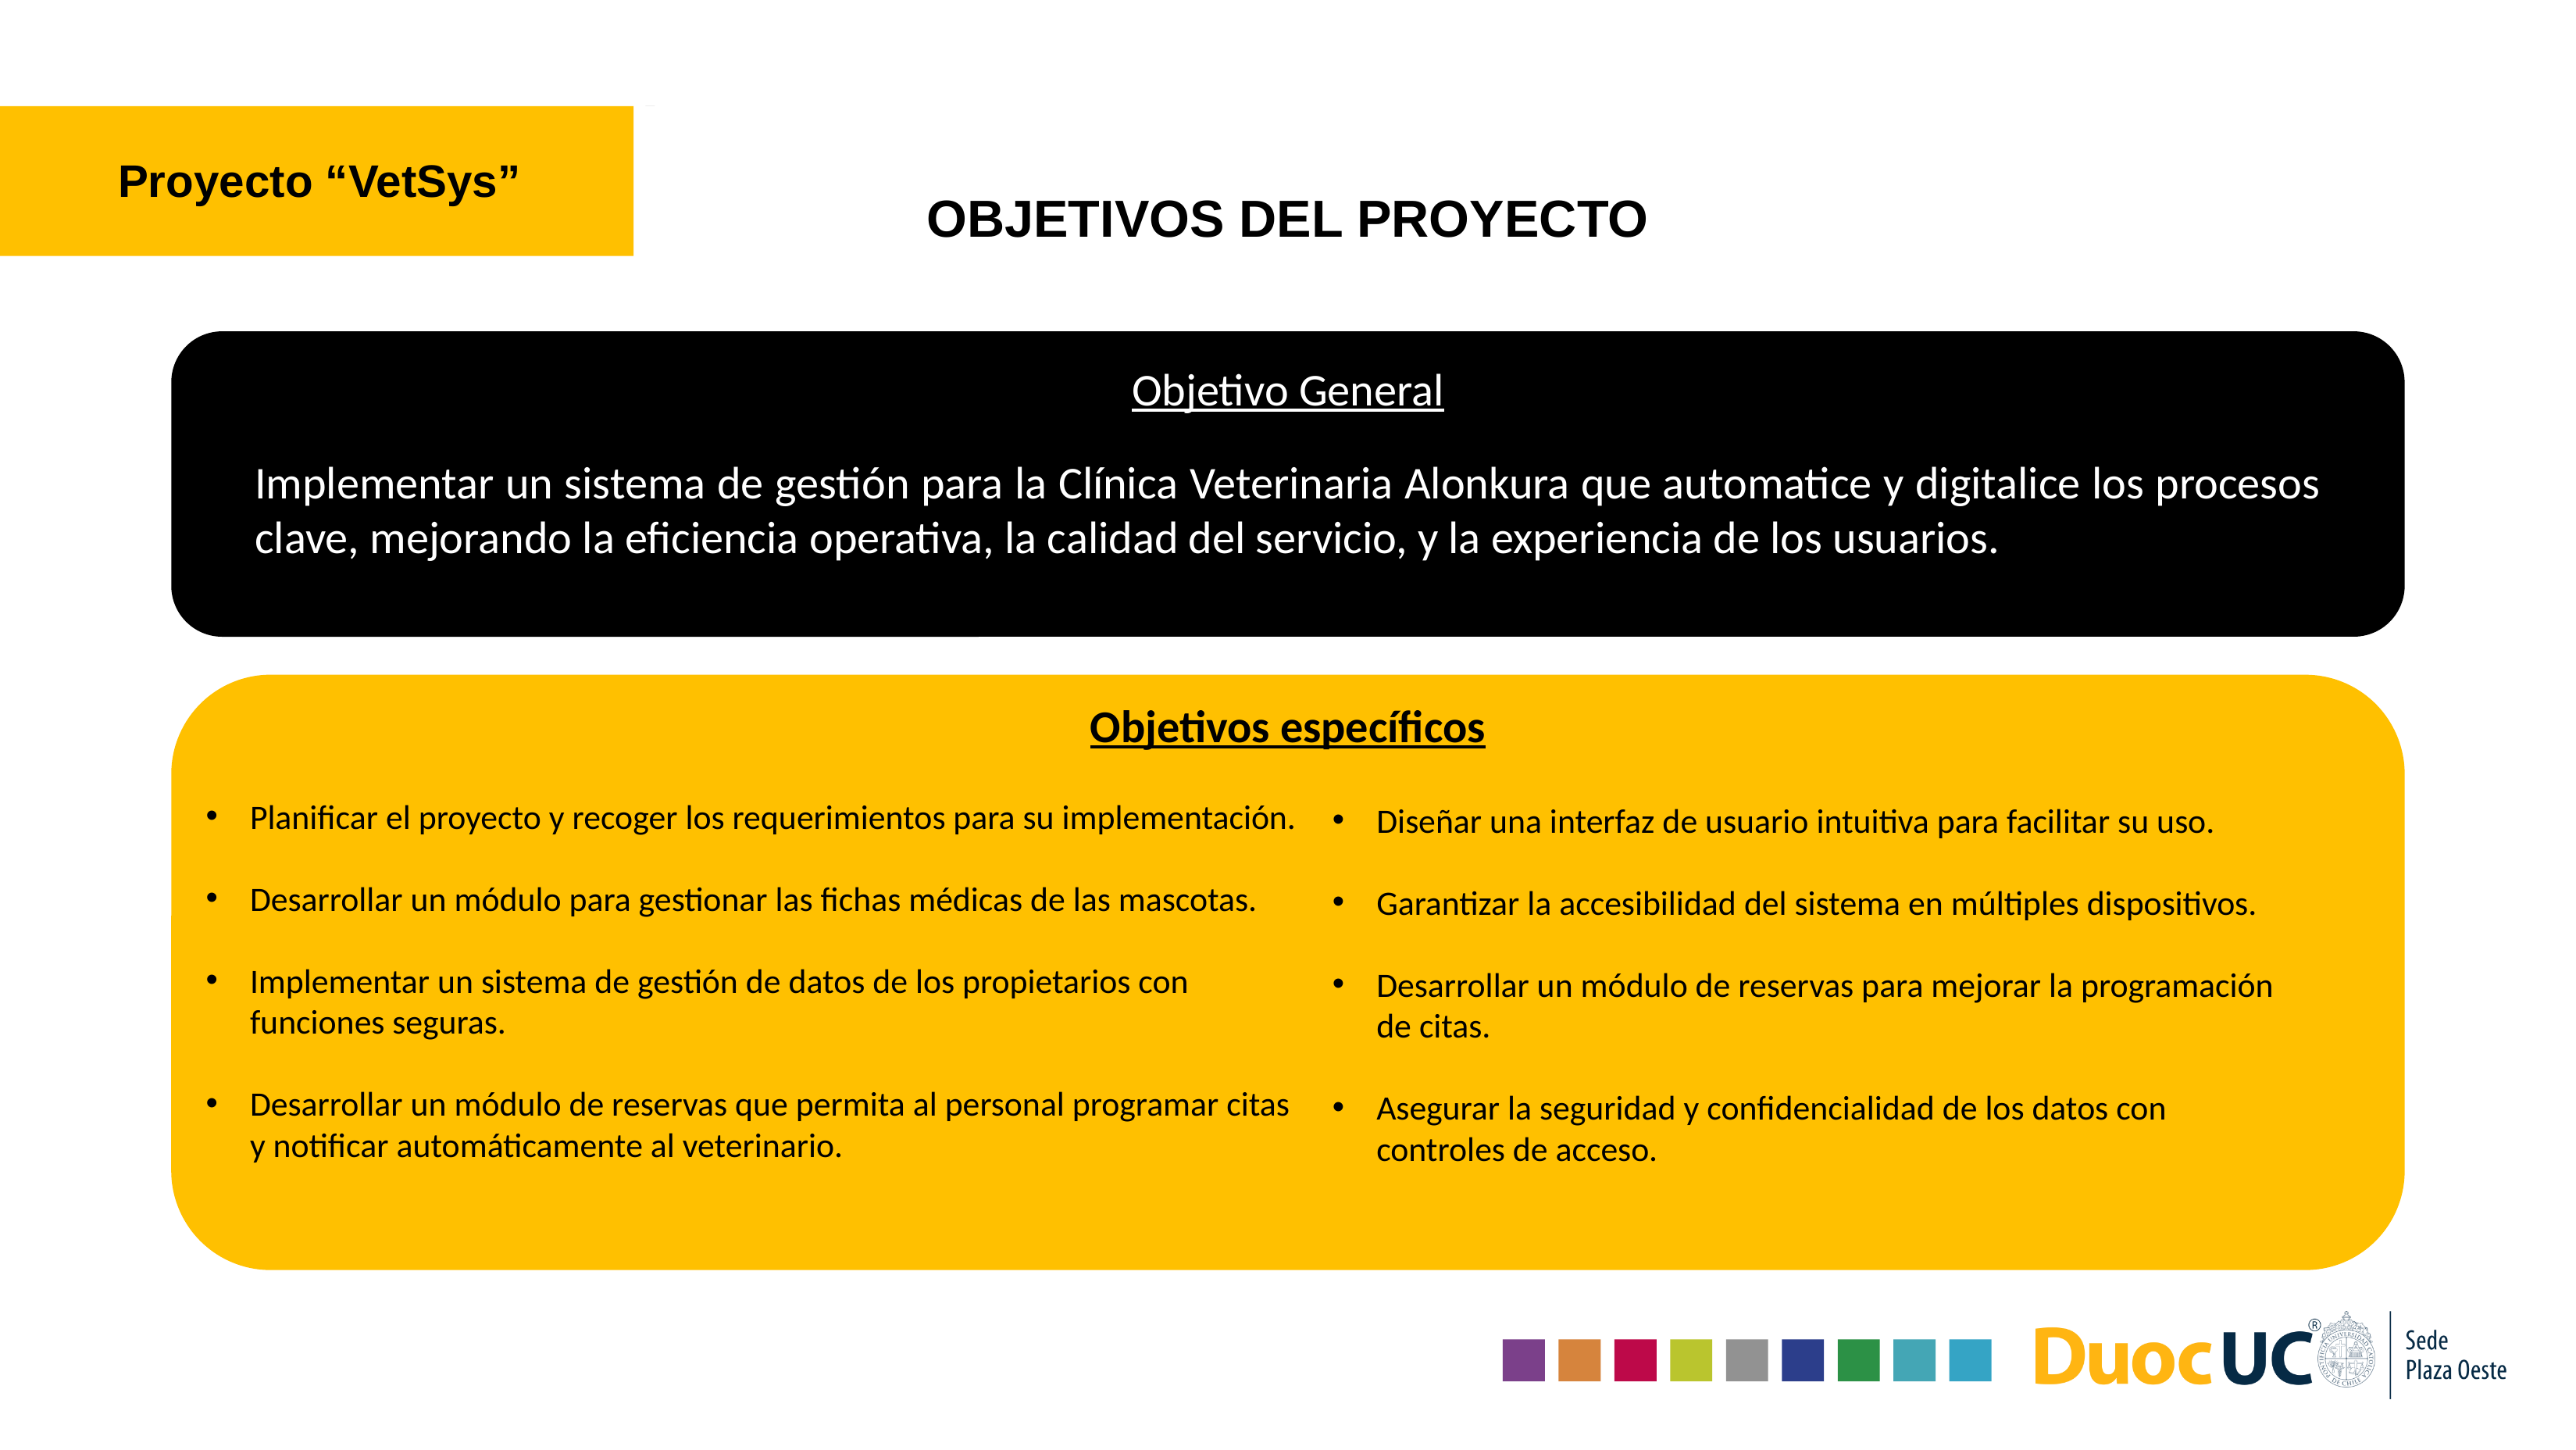

Proyecto “VetSys”
OBJETIVOS DEL PROYECTO

Objetivo General
Implementar un sistema de gestión para la Clínica Veterinaria Alonkura que automatice y digitalice los procesos clave, mejorando la eficiencia operativa, la calidad del servicio, y la experiencia de los usuarios.

Objetivos específicos
Planificar el proyecto y recoger los requerimientos para su implementación.

Desarrollar un módulo para gestionar las fichas médicas de las mascotas.

Implementar un sistema de gestión de datos de los propietarios con funciones seguras.

Desarrollar un módulo de reservas que permita al personal programar citas y notificar automáticamente al veterinario.
Diseñar una interfaz de usuario intuitiva para facilitar su uso.

Garantizar la accesibilidad del sistema en múltiples dispositivos.

Desarrollar un módulo de reservas para mejorar la programación de citas.

Asegurar la seguridad y confidencialidad de los datos con controles de acceso.